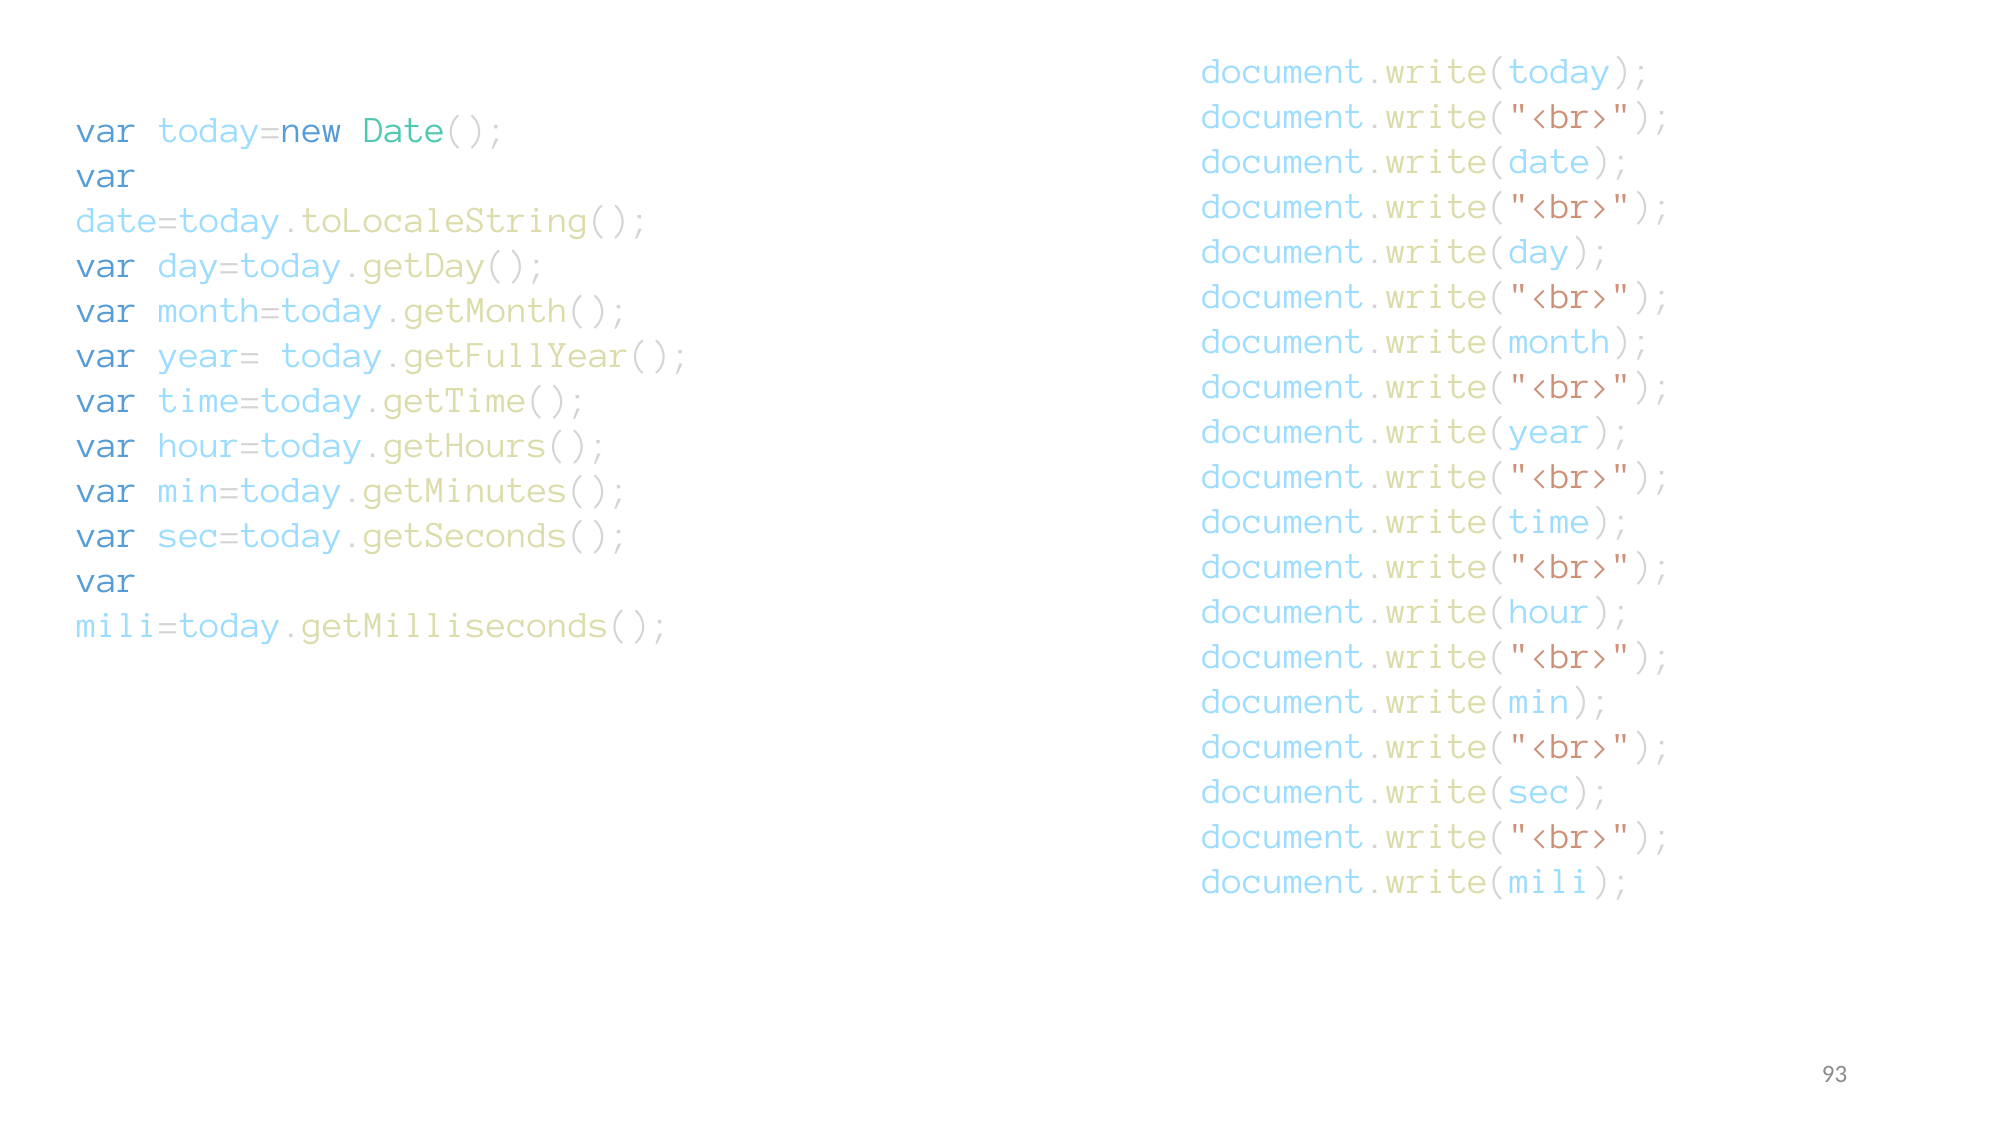

document.write(today);
document.write("<br>");
document.write(date);
document.write("<br>");
document.write(day);
document.write("<br>");
document.write(month);
document.write("<br>");
document.write(year);
document.write("<br>");
document.write(time);
document.write("<br>");
document.write(hour);
document.write("<br>");
document.write(min);
document.write("<br>");
document.write(sec);
document.write("<br>");
document.write(mili);

var today=new Date();
var date=today.toLocaleString();
var day=today.getDay();
var month=today.getMonth();
var year= today.getFullYear();
var time=today.getTime();
var hour=today.getHours();
var min=today.getMinutes();
var sec=today.getSeconds();
var mili=today.getMilliseconds();
93